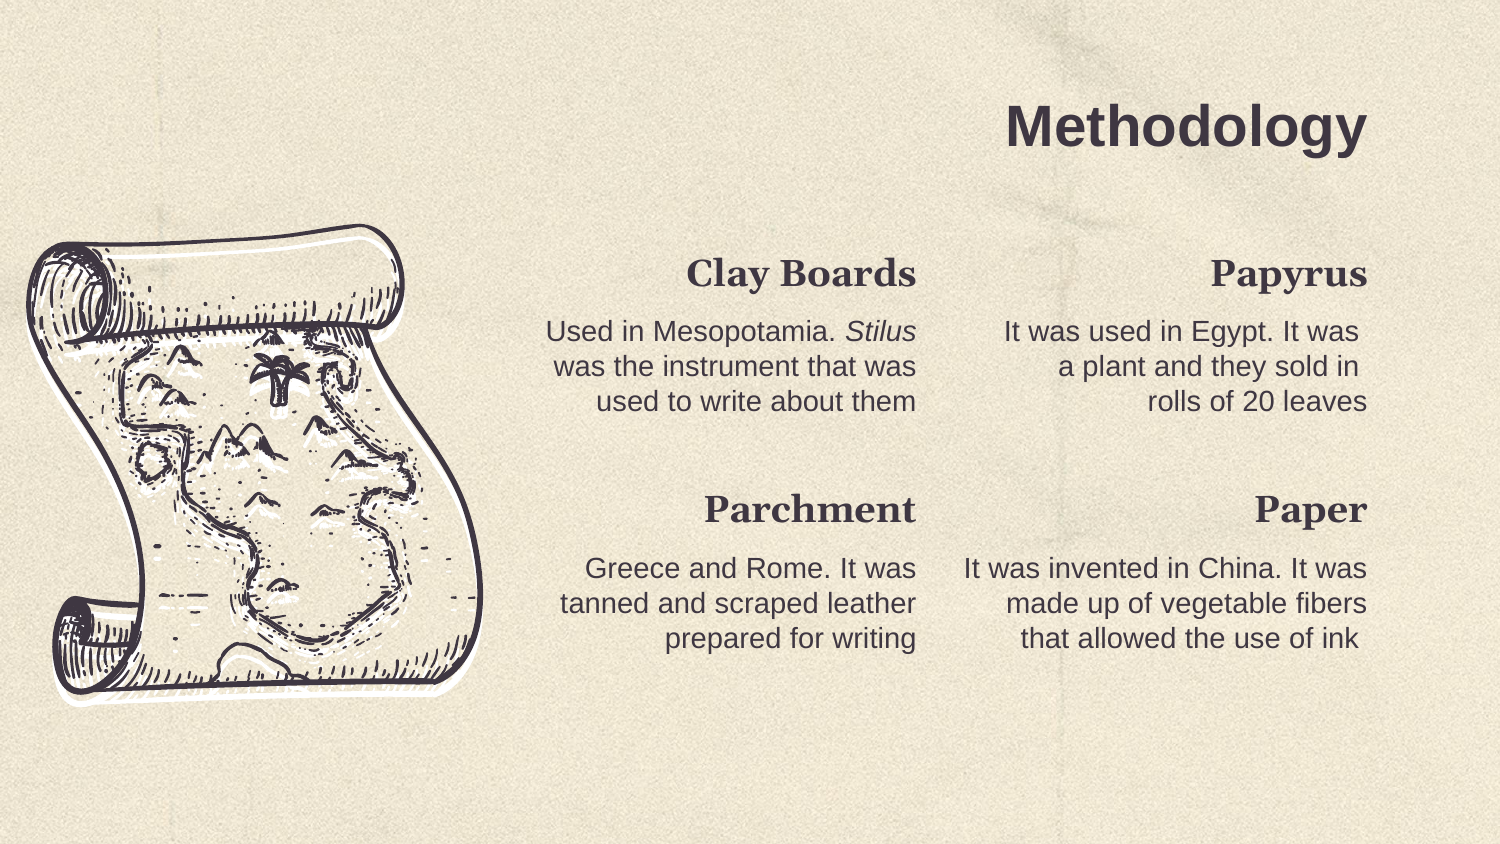

# Methodology

Clay Boards
Papyrus

Used in Mesopotamia. Stilus was the instrument that was used to write about them
It was used in Egypt. It was
a plant and they sold in
rolls of 20 leaves
Parchment
Paper
Greece and Rome. It was tanned and scraped leather prepared for writing
It was invented in China. It was made up of vegetable fibers that allowed the use of ink